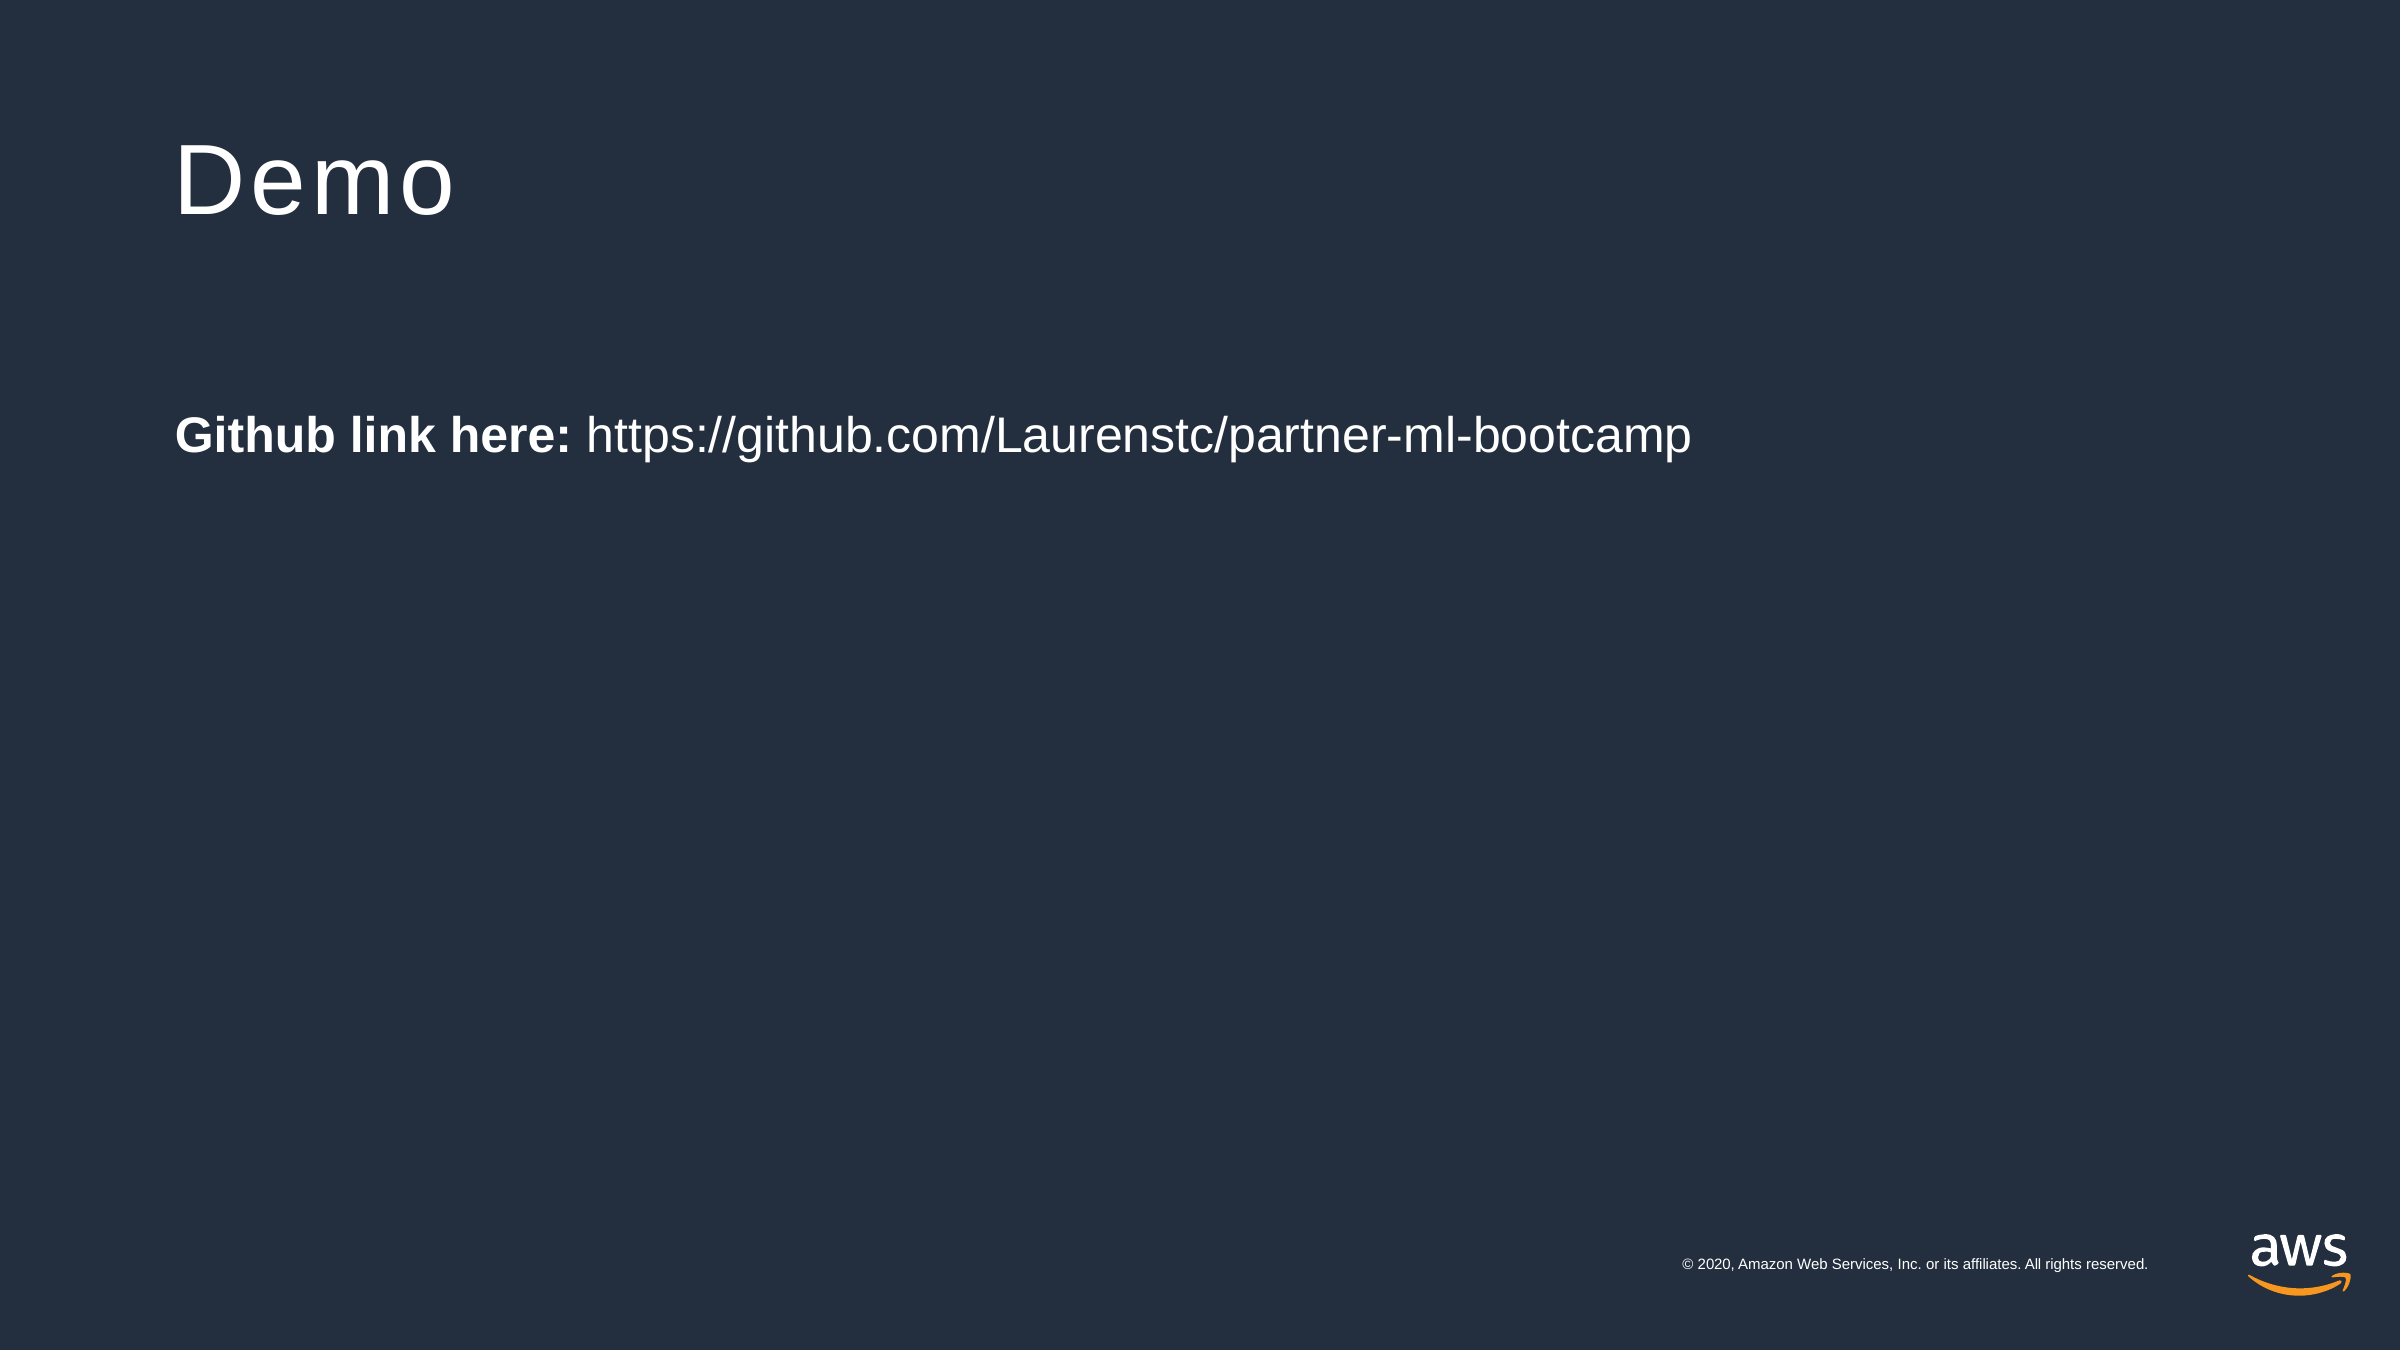

# Demo
Github link here: https://github.com/Laurenstc/partner-ml-bootcamp
© 2020, Amazon Web Services, Inc. or its affiliates. All rights reserved.